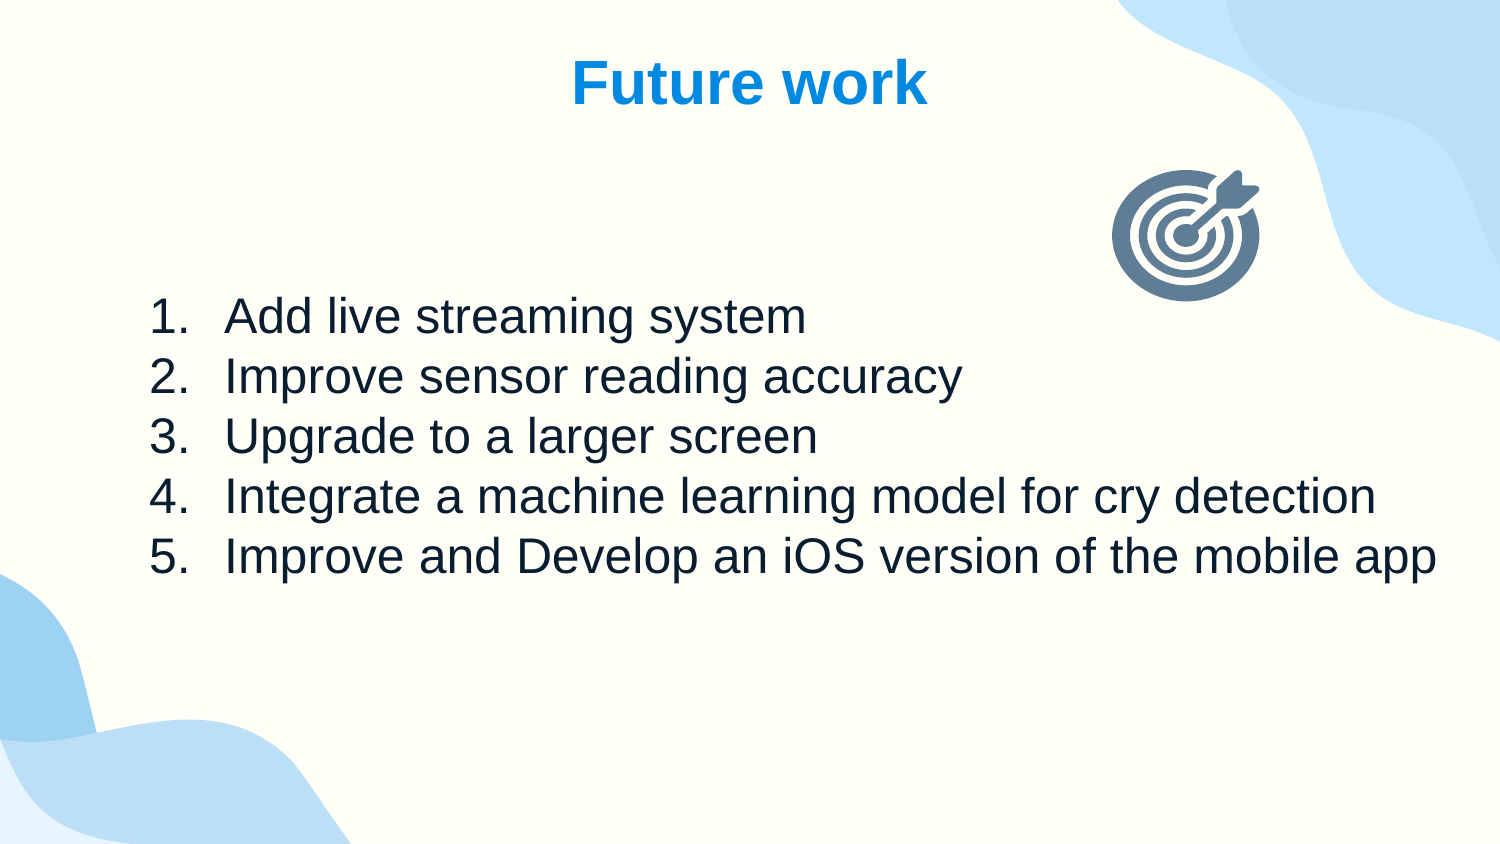

# Future work

Add live streaming system
Improve sensor reading accuracy
Upgrade to a larger screen
Integrate a machine learning model for cry detection
Improve and Develop an iOS version of the mobile app